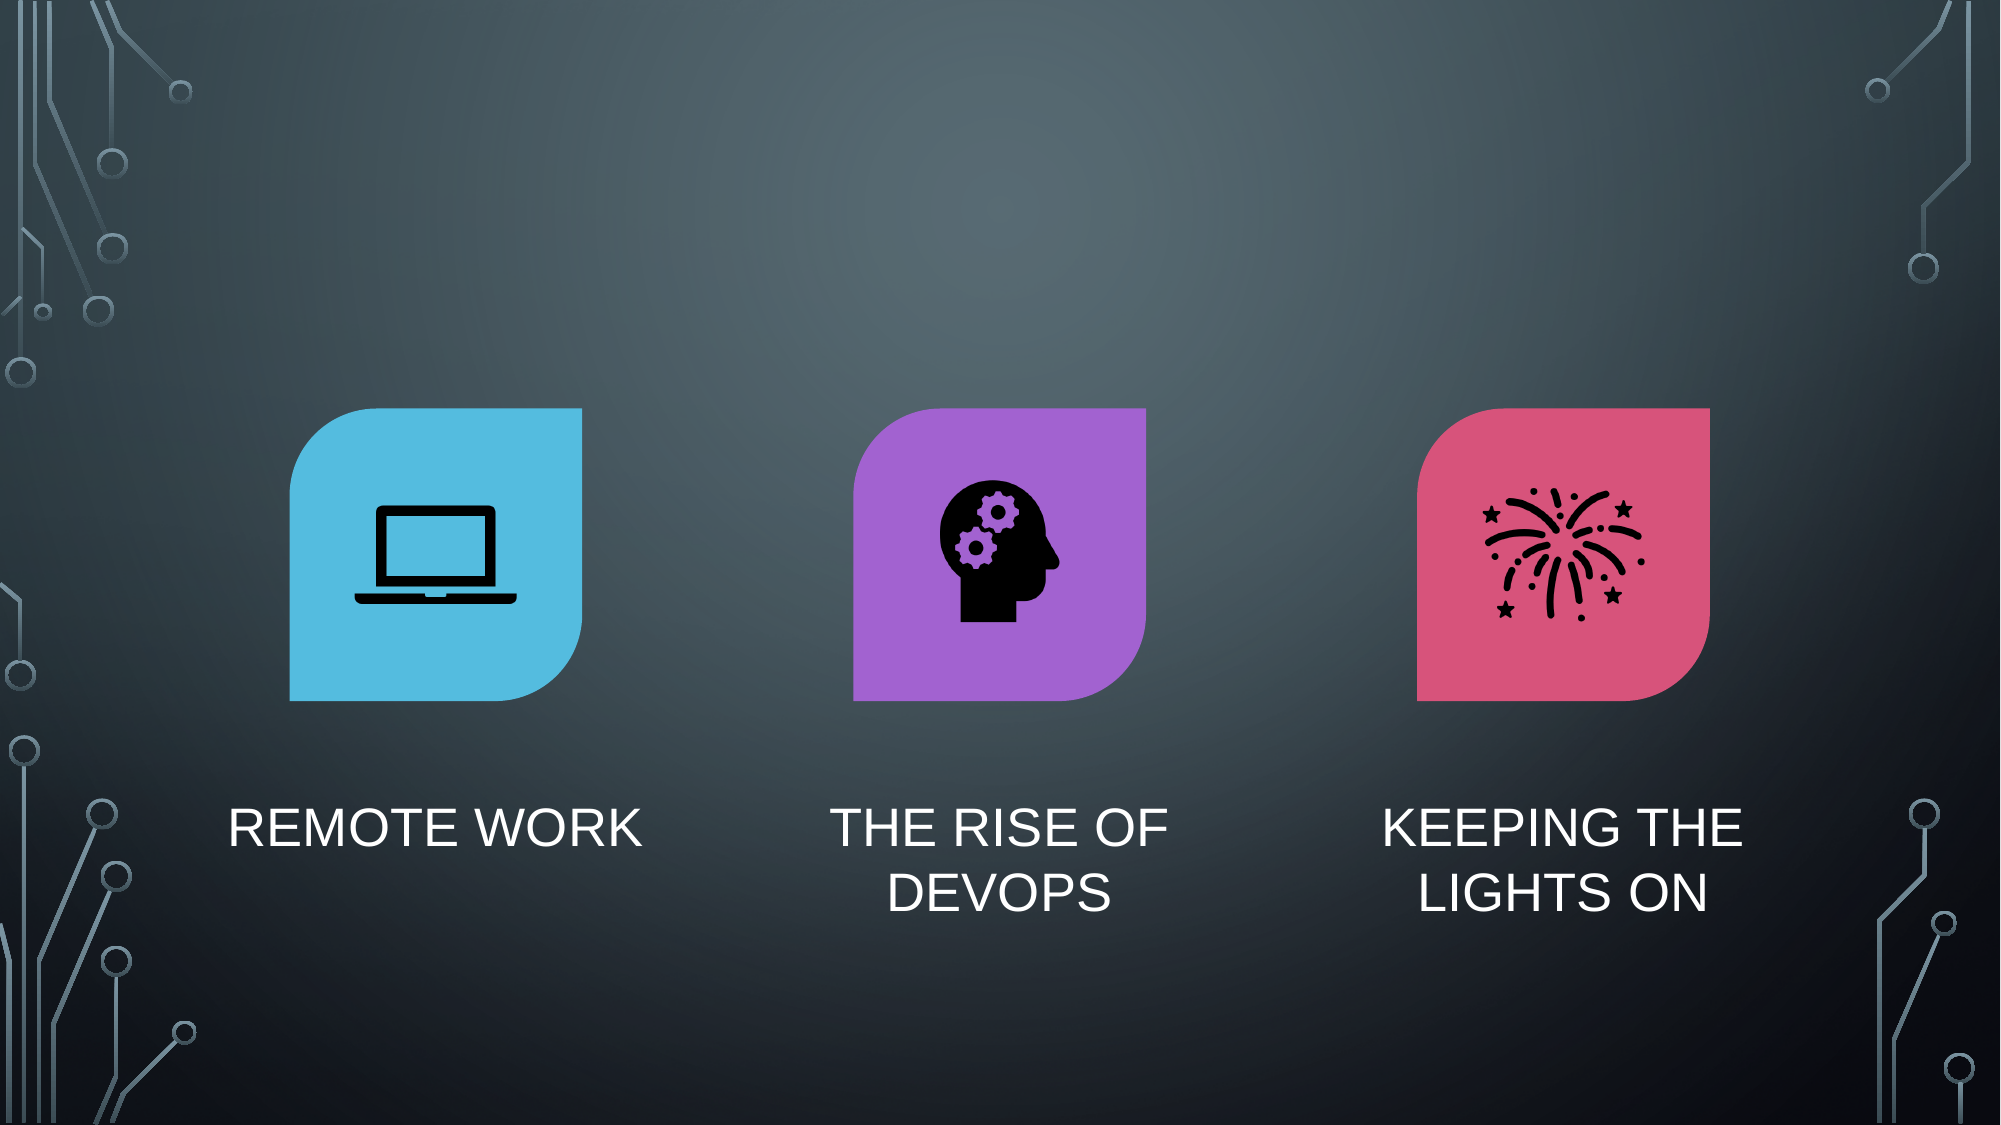

#
remote work
The rise of DevOps
Keeping the lights on